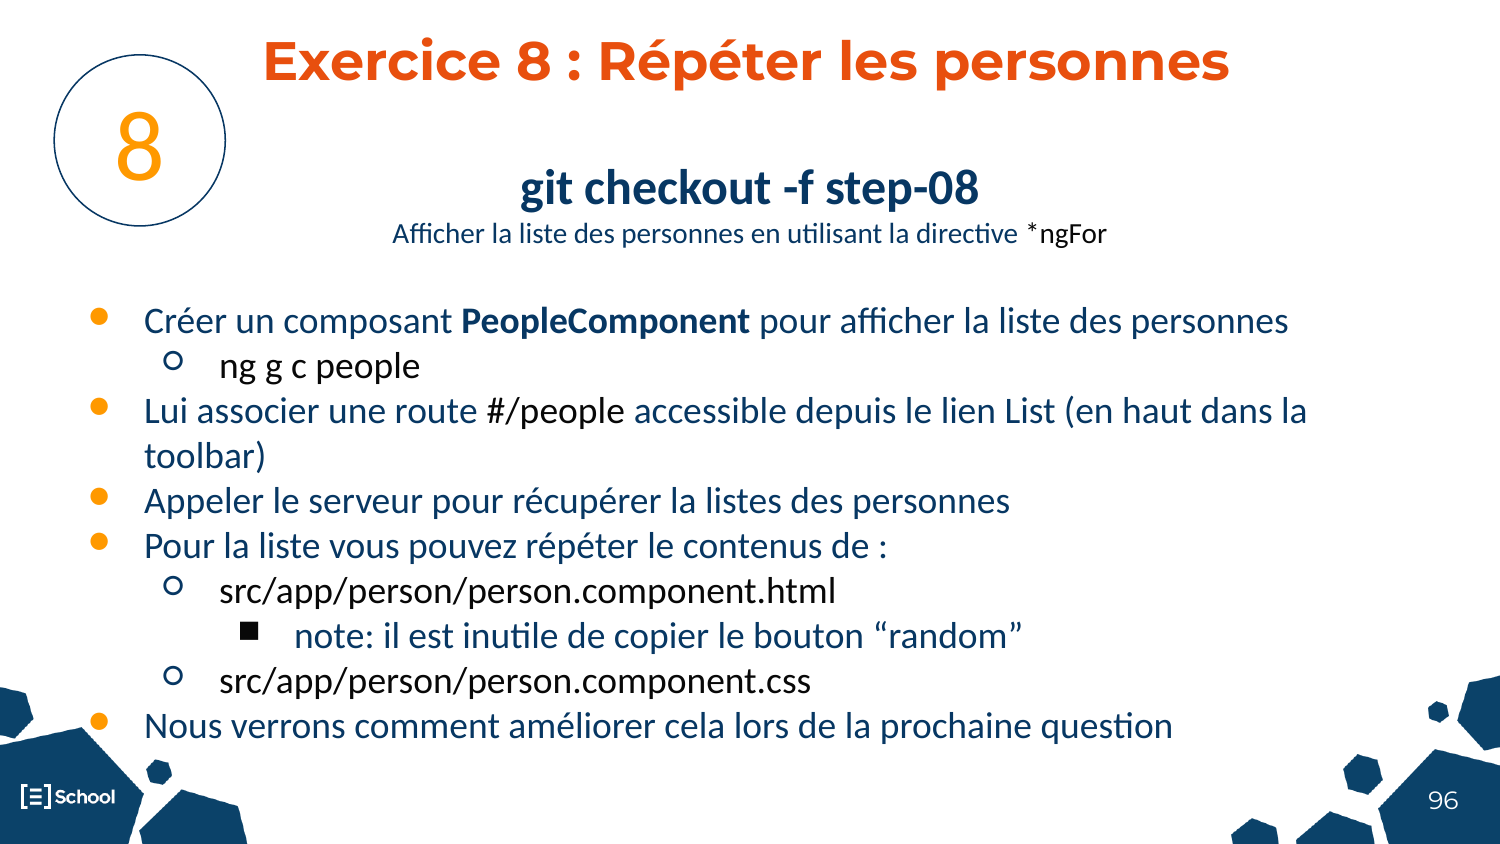

Exercice 8 : Répéter les personnes

8
git checkout -f step-08
Afficher la liste des personnes en utilisant la directive *ngFor
Créer un composant PeopleComponent pour afficher la liste des personnes
ng g c people
Lui associer une route #/people accessible depuis le lien List (en haut dans la toolbar)
Appeler le serveur pour récupérer la listes des personnes
Pour la liste vous pouvez répéter le contenus de :
src/app/person/person.component.html
note: il est inutile de copier le bouton “random”
src/app/person/person.component.css
Nous verrons comment améliorer cela lors de la prochaine question
96